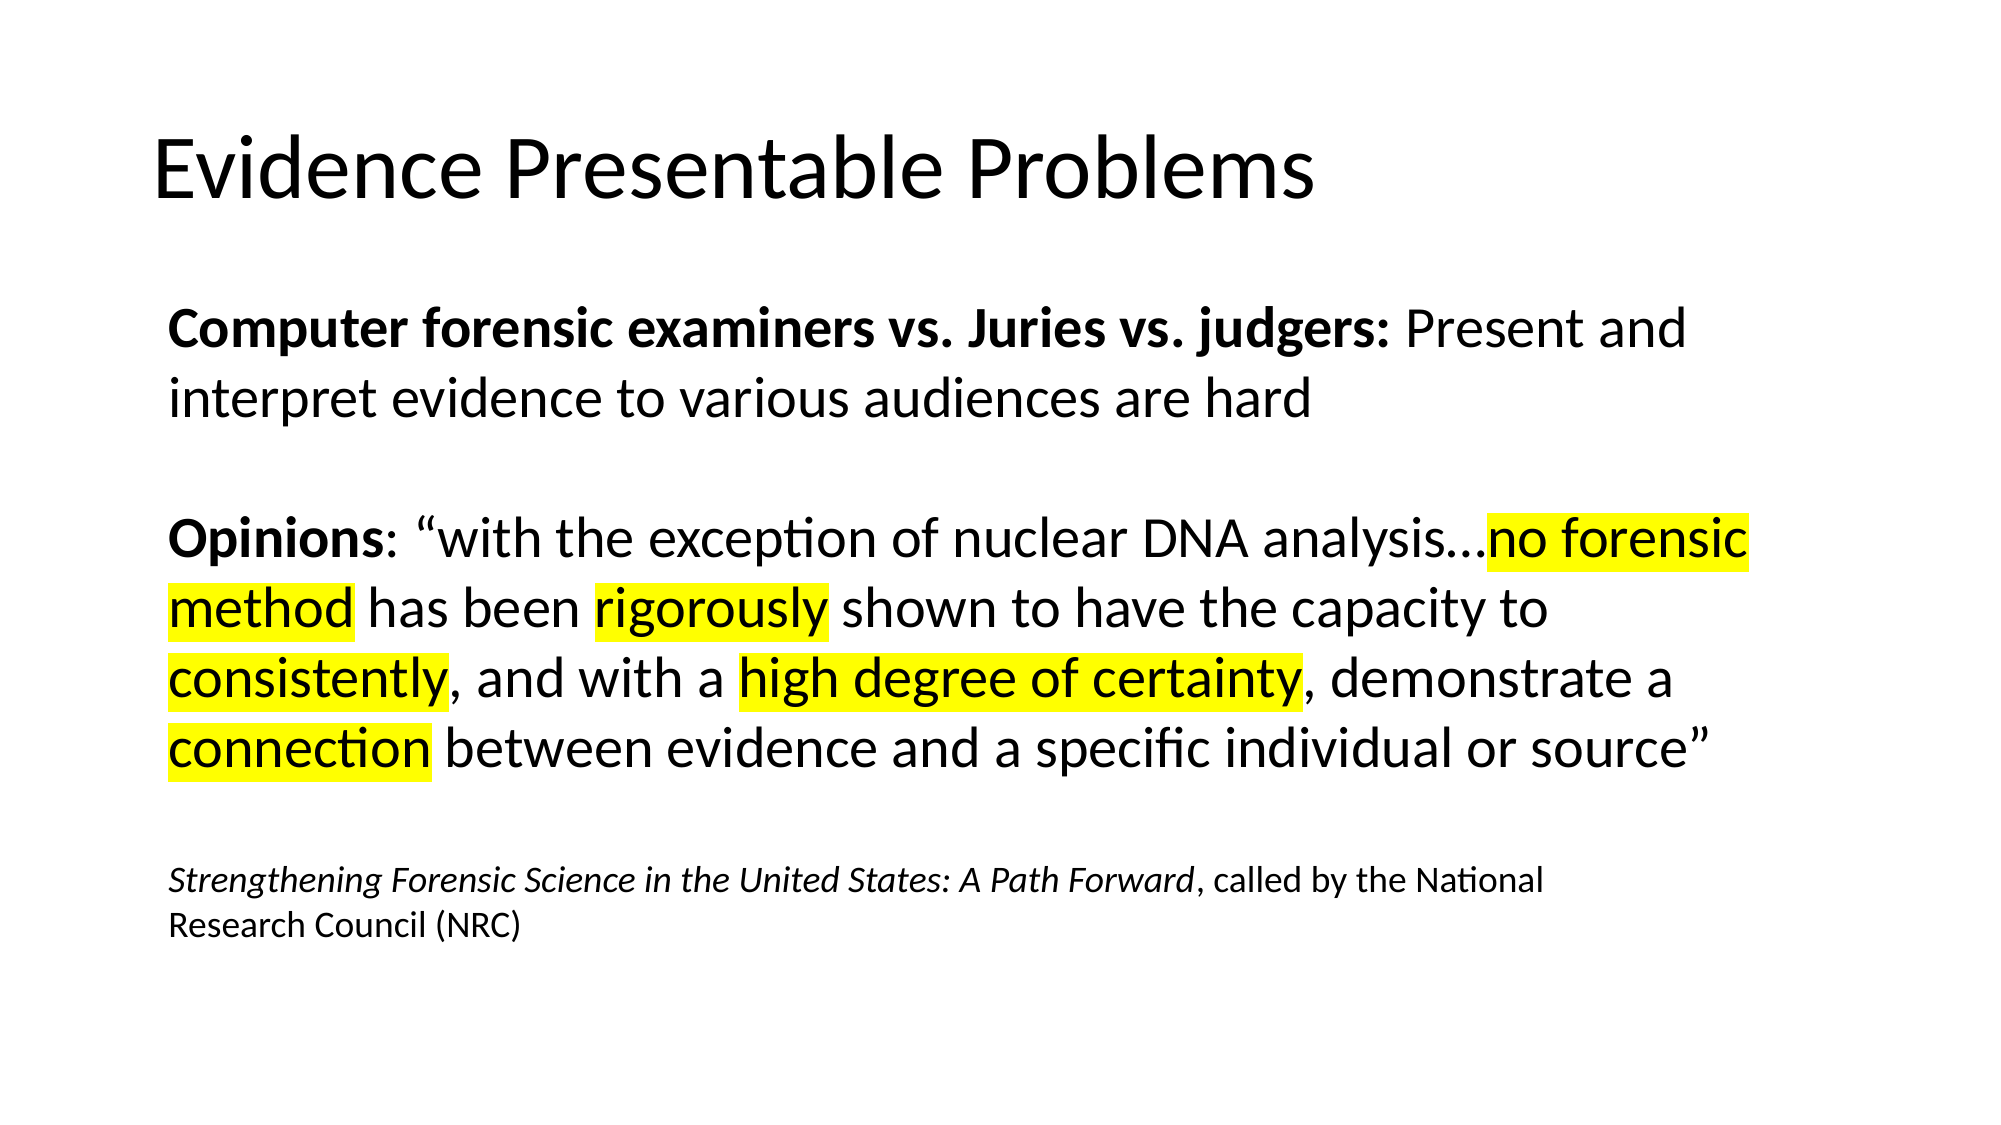

# Evidence Presentable Problems
Computer forensic examiners vs. Juries vs. judgers: Present and interpret evidence to various audiences are hard

Opinions: “with the exception of nuclear DNA analysis…no forensic method has been rigorously shown to have the capacity to consistently, and with a high degree of certainty, demonstrate a connection between evidence and a specific individual or source”
Strengthening Forensic Science in the United States: A Path Forward, called by the National Research Council (NRC)